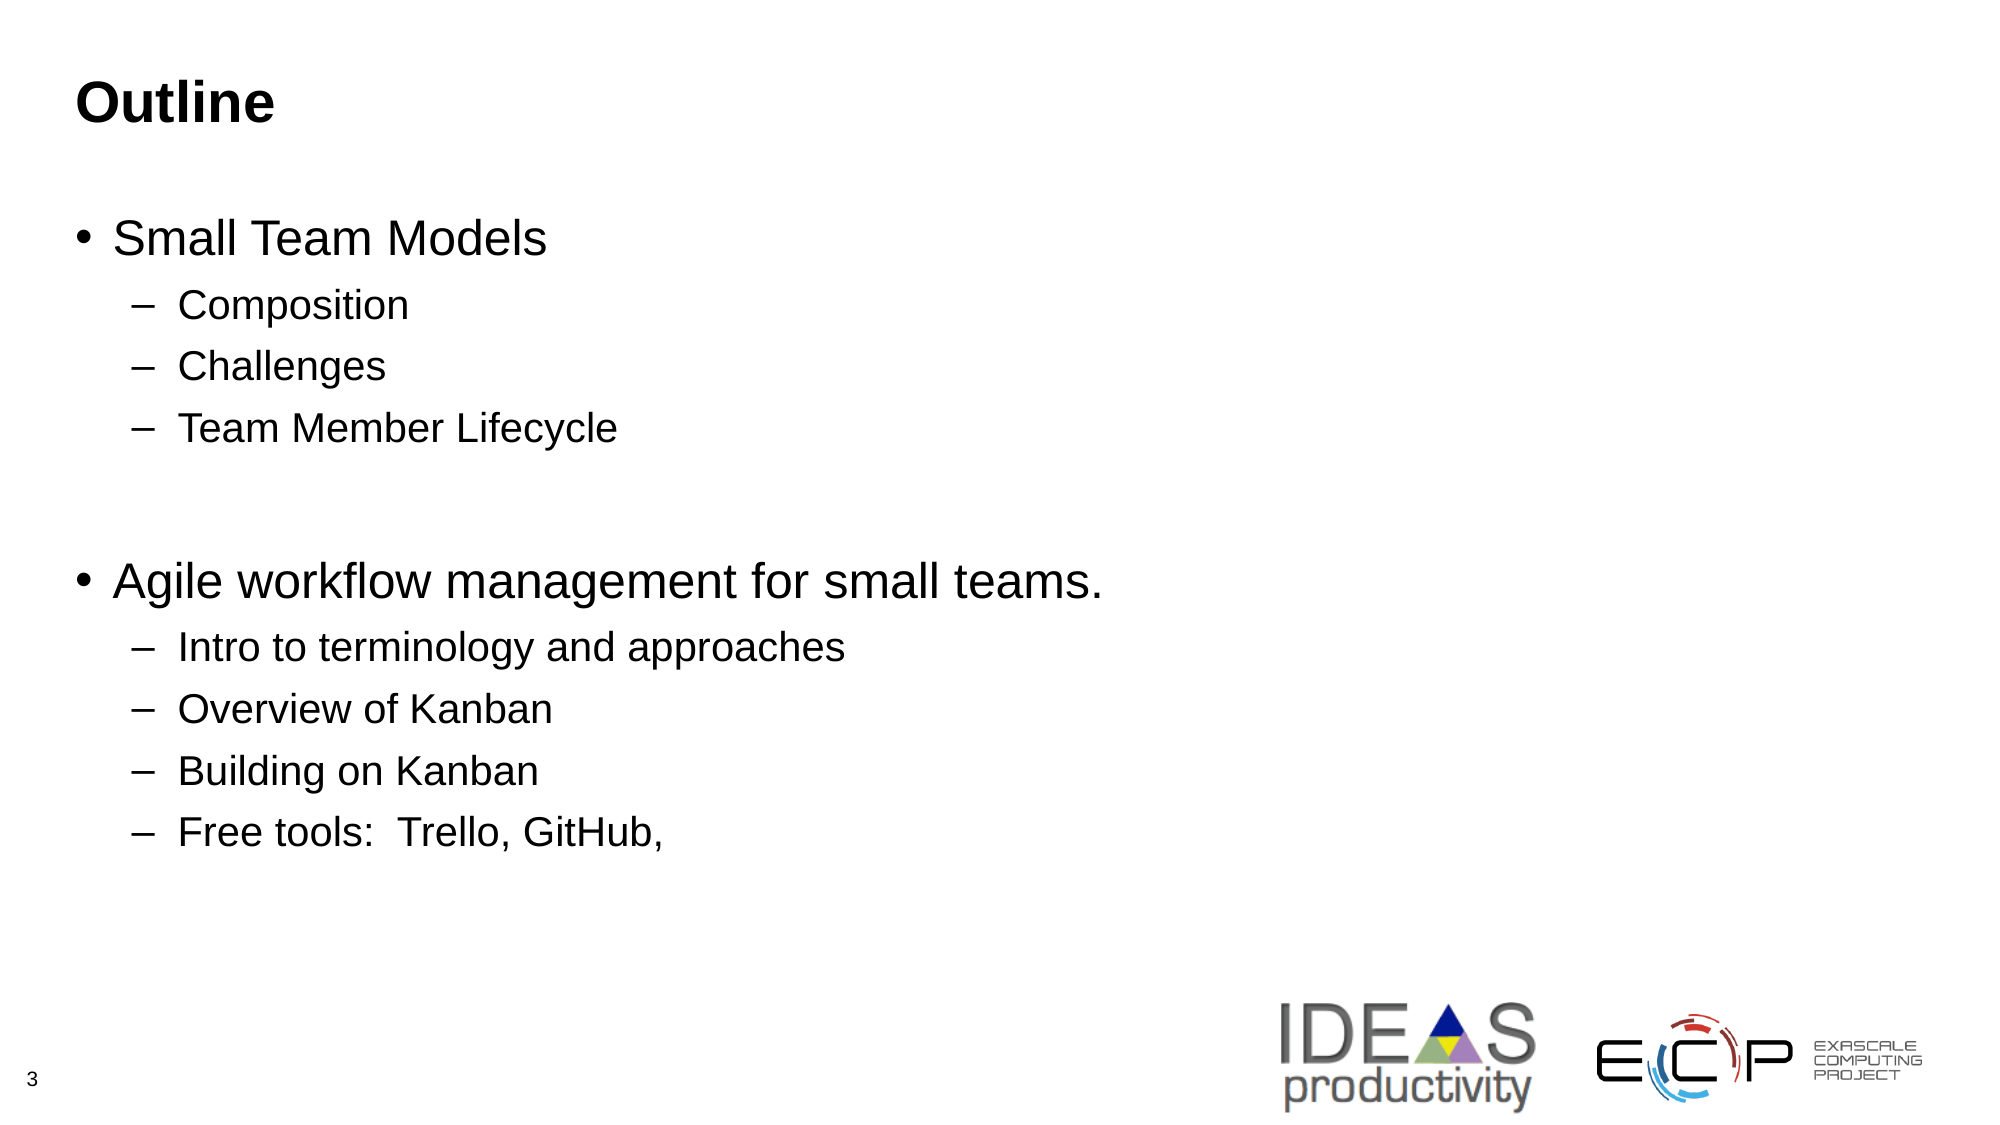

# Outline
Small Team Models
Composition
Challenges
Team Member Lifecycle

Agile workflow management for small teams.
Intro to terminology and approaches
Overview of Kanban
Building on Kanban
Free tools:  Trello, GitHub,